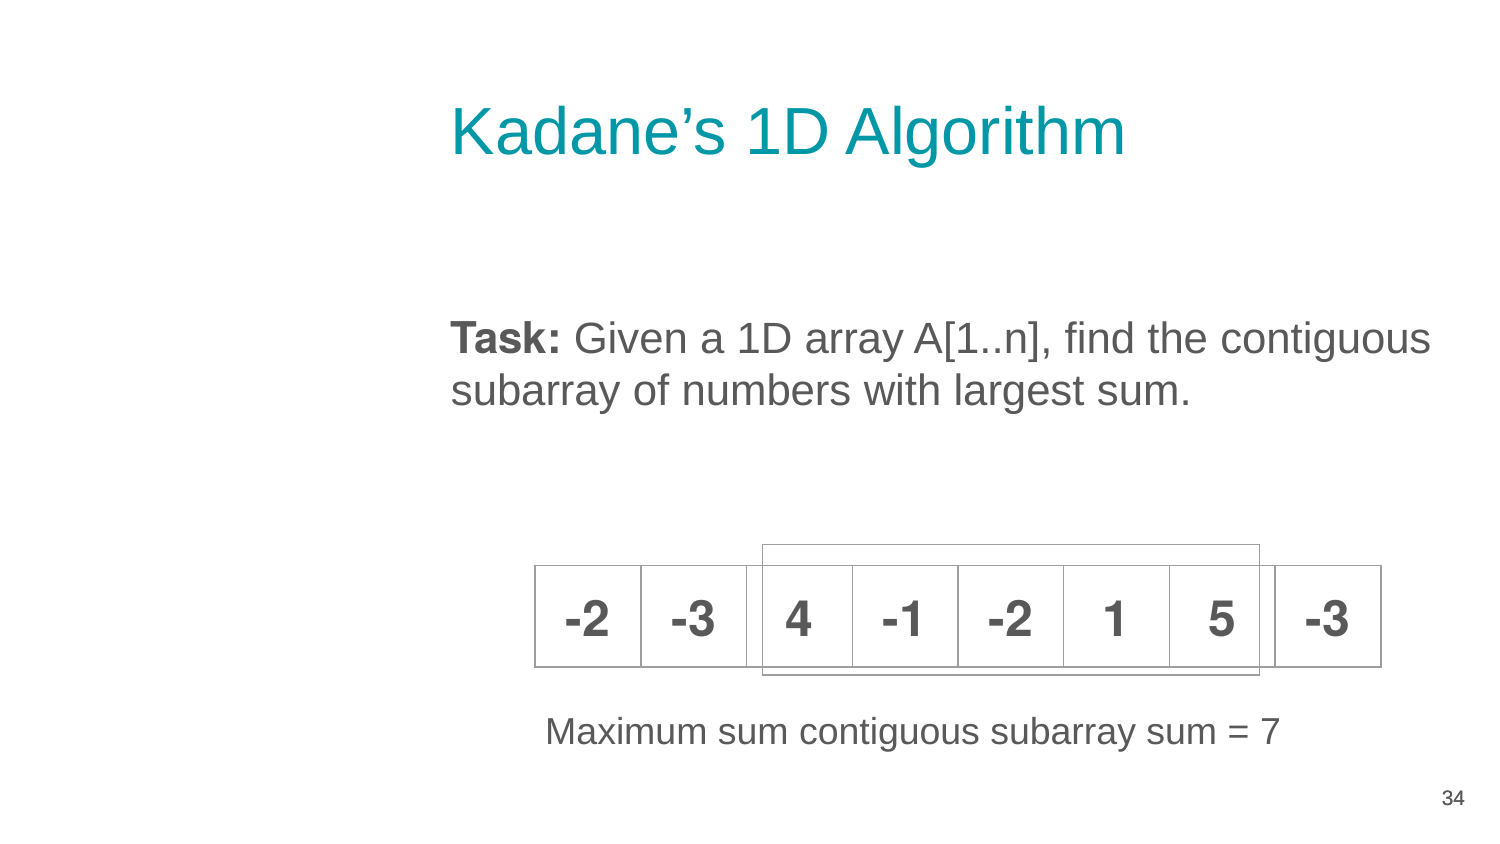

Kadane’s 1D Algorithm
Task: Given a 1D array A[1..n], find the contiguous subarray of numbers with largest sum.

|  |
| --- |
| -2 | -3 | 4 | -1 | -2 | 1 | 5 | -3 |
| --- | --- | --- | --- | --- | --- | --- | --- |
         Maximum sum contiguous subarray sum = 7
34
34